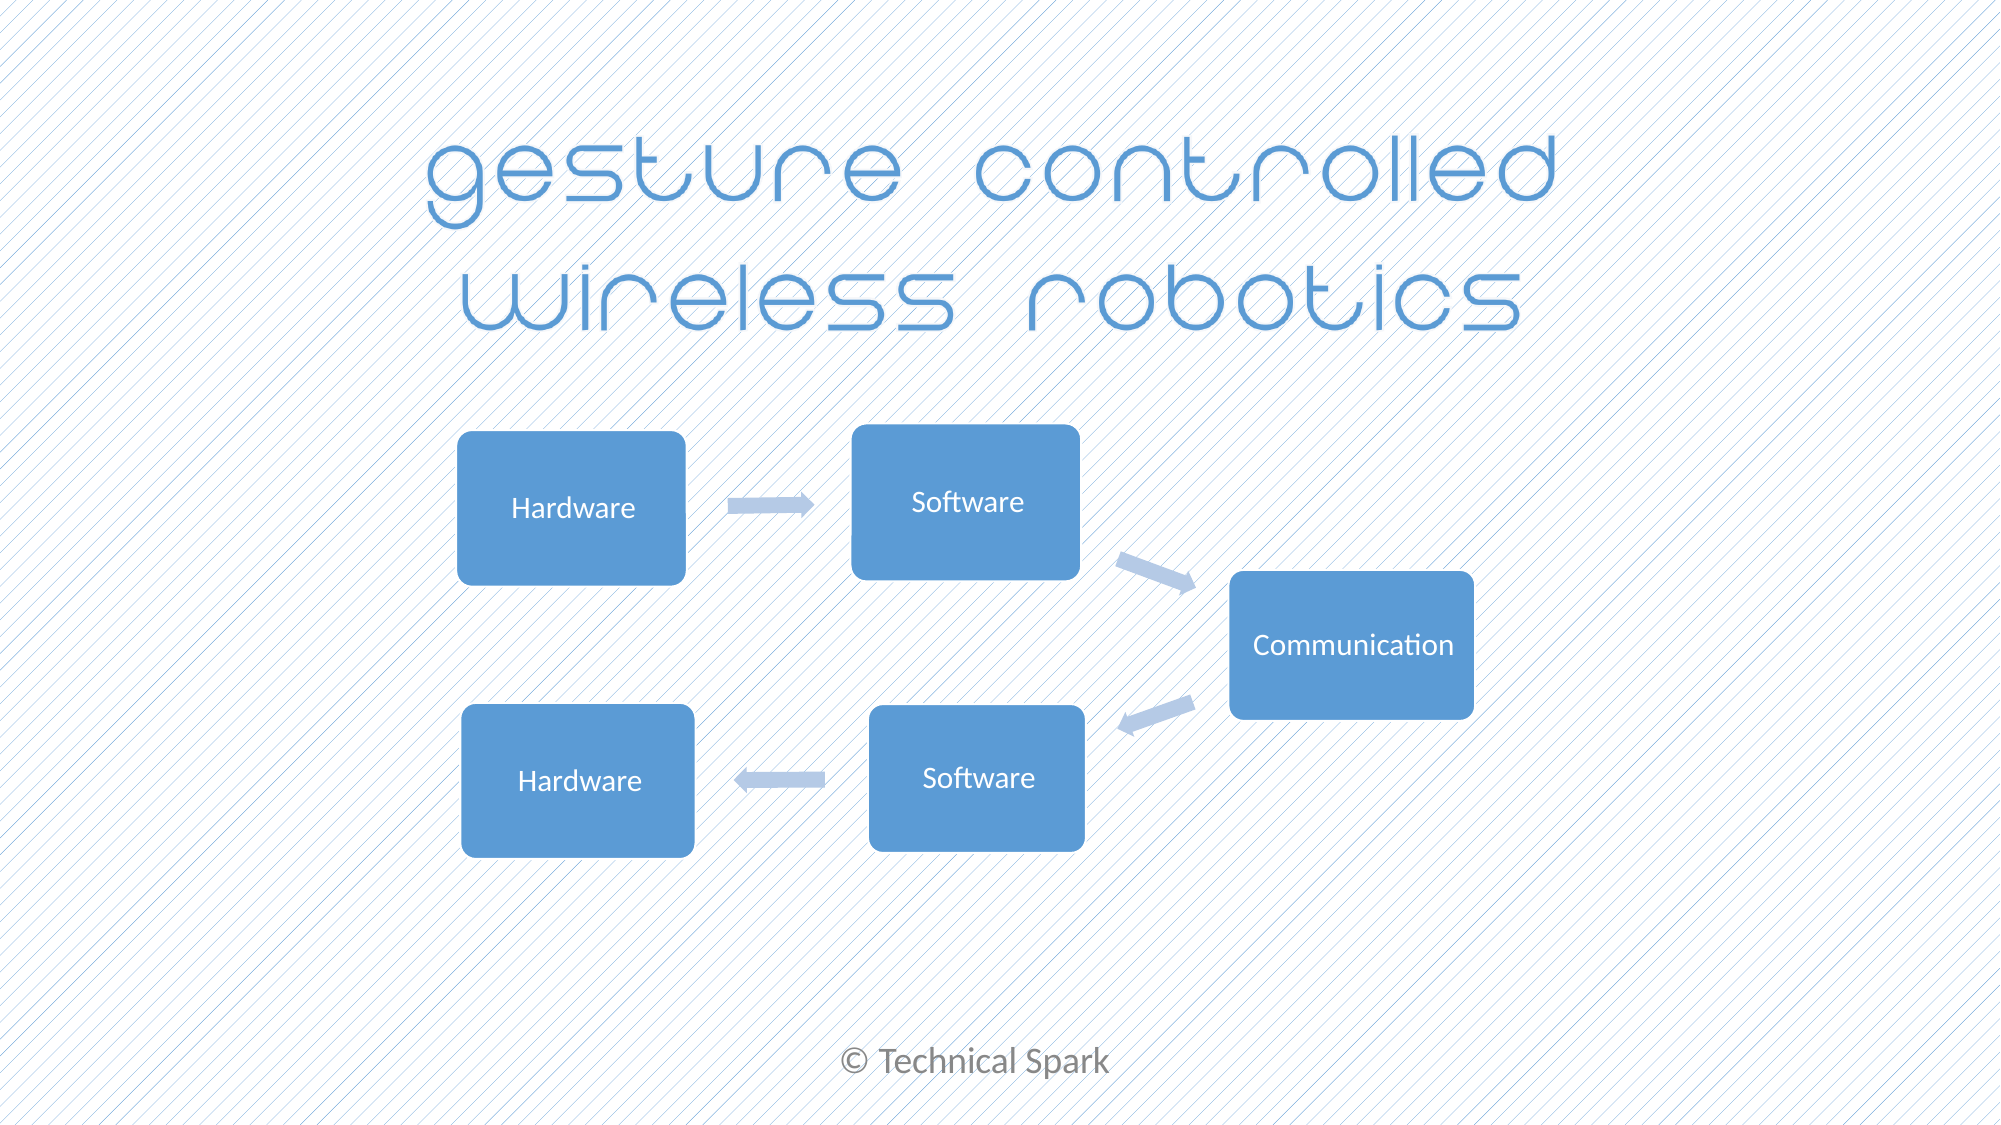

Hardware

Software

Communication

Software

Hardware

© Technical Spark